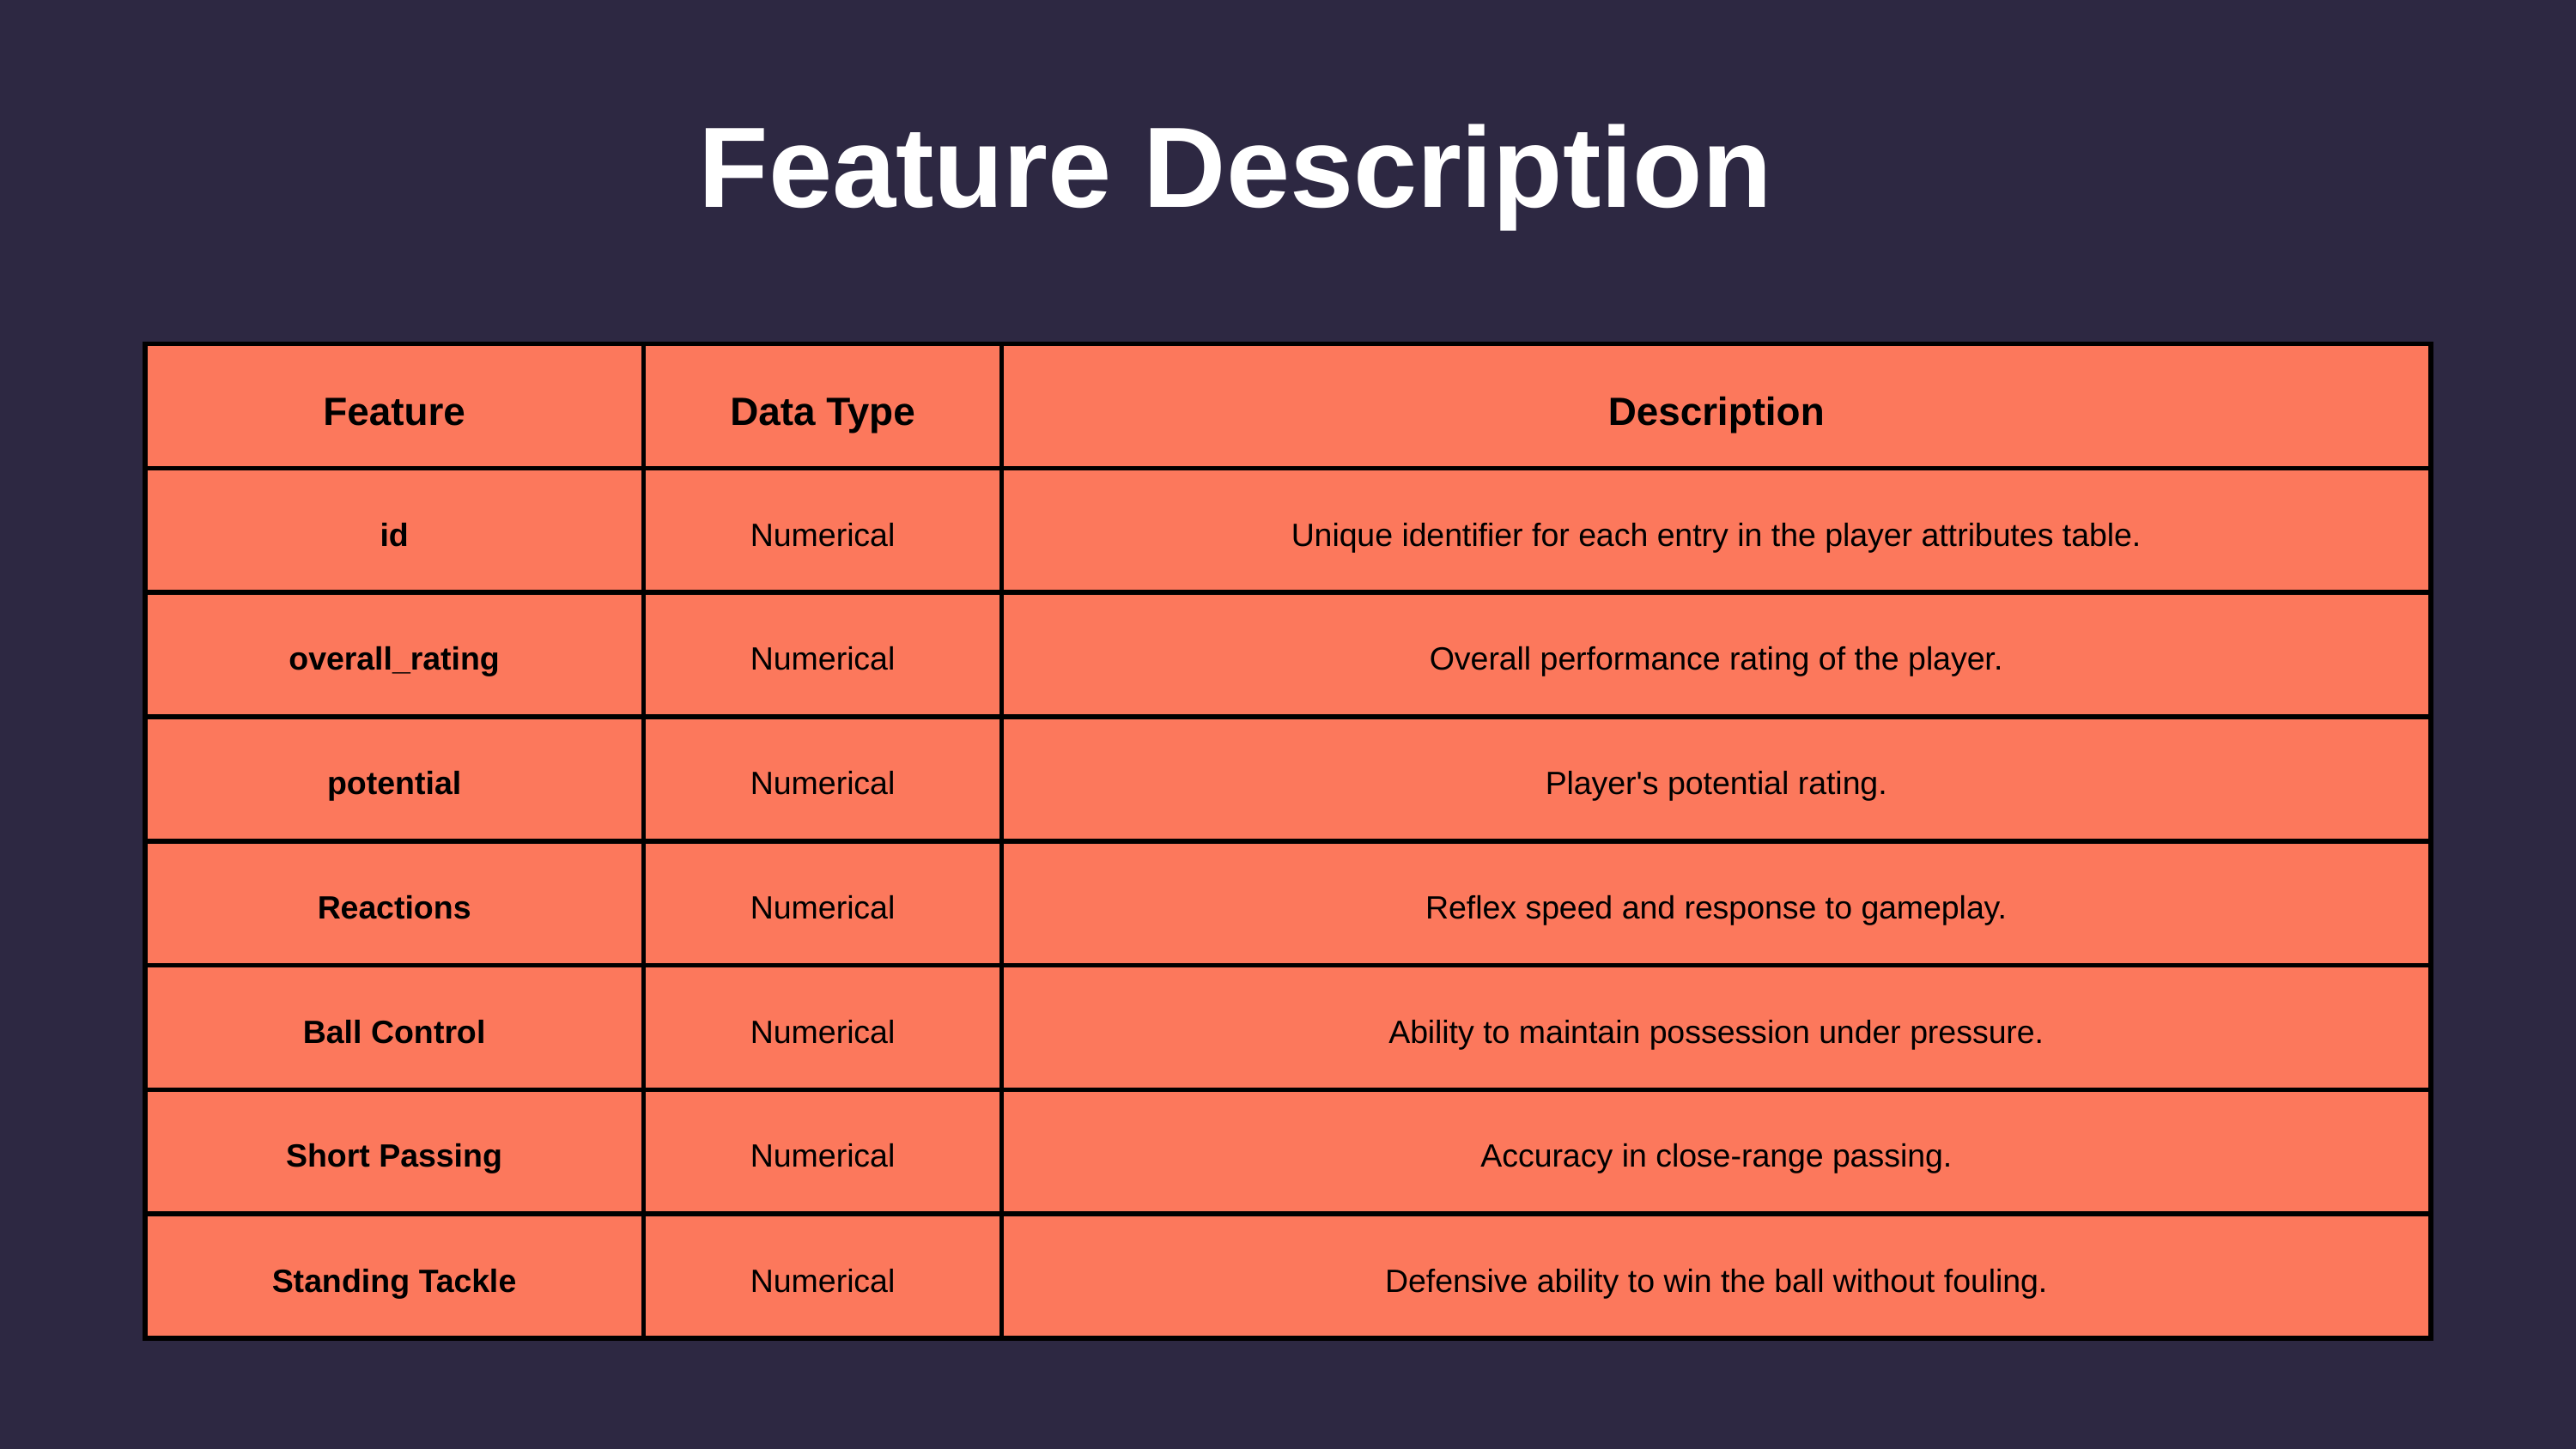

Feature Description
| Feature | Data Type | Description |
| --- | --- | --- |
| id | Numerical | Unique identifier for each entry in the player attributes table. |
| overall\_rating | Numerical | Overall performance rating of the player. |
| potential | Numerical | Player's potential rating. |
| Reactions | Numerical | Reflex speed and response to gameplay. |
| Ball Control | Numerical | Ability to maintain possession under pressure. |
| Short Passing | Numerical | Accuracy in close-range passing. |
| Standing Tackle | Numerical | Defensive ability to win the ball without fouling. |